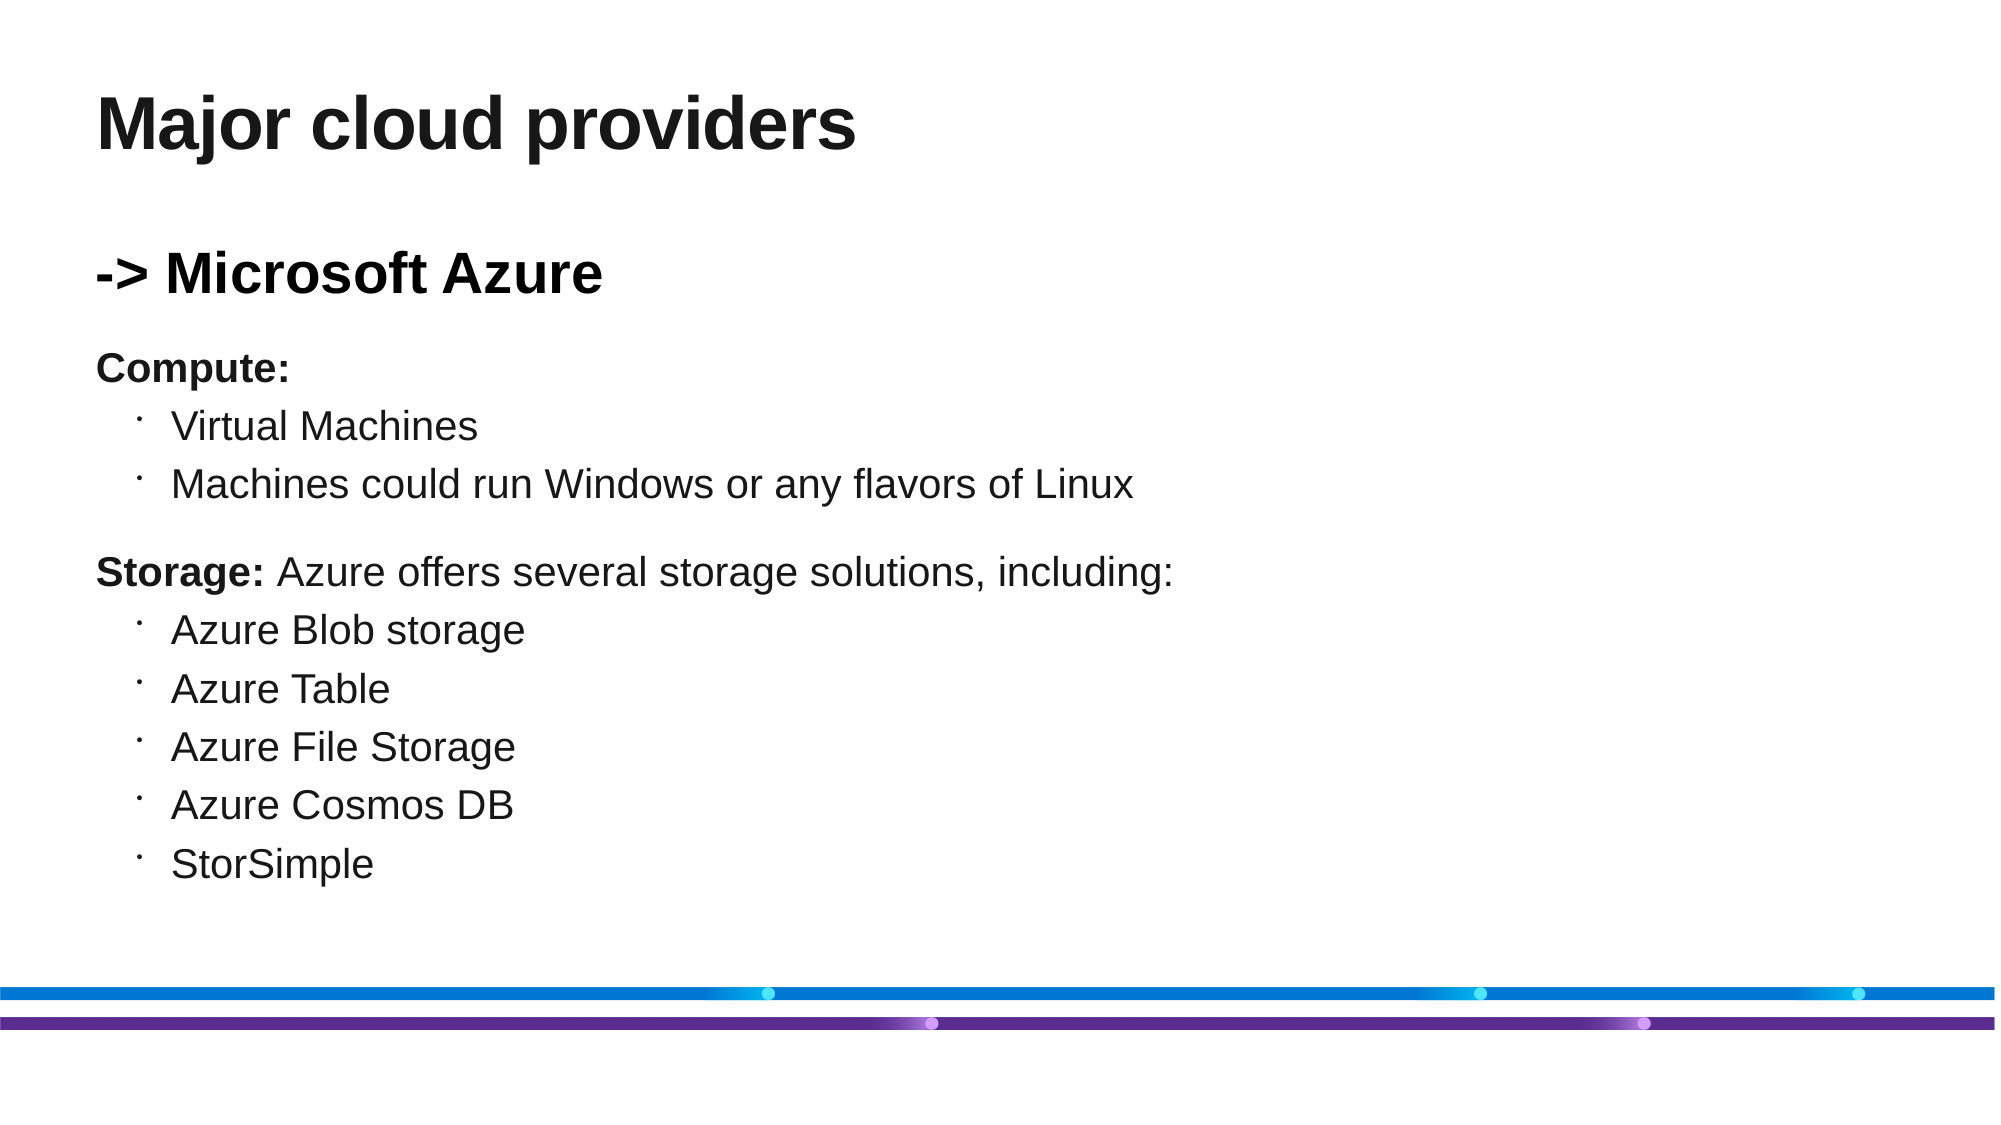

# Major cloud providers
-> Microsoft Azure
Compute:
Virtual Machines
Machines could run Windows or any flavors of Linux

Storage: Azure offers several storage solutions, including:
Azure Blob storage
Azure Table
Azure File Storage
Azure Cosmos DB
StorSimple